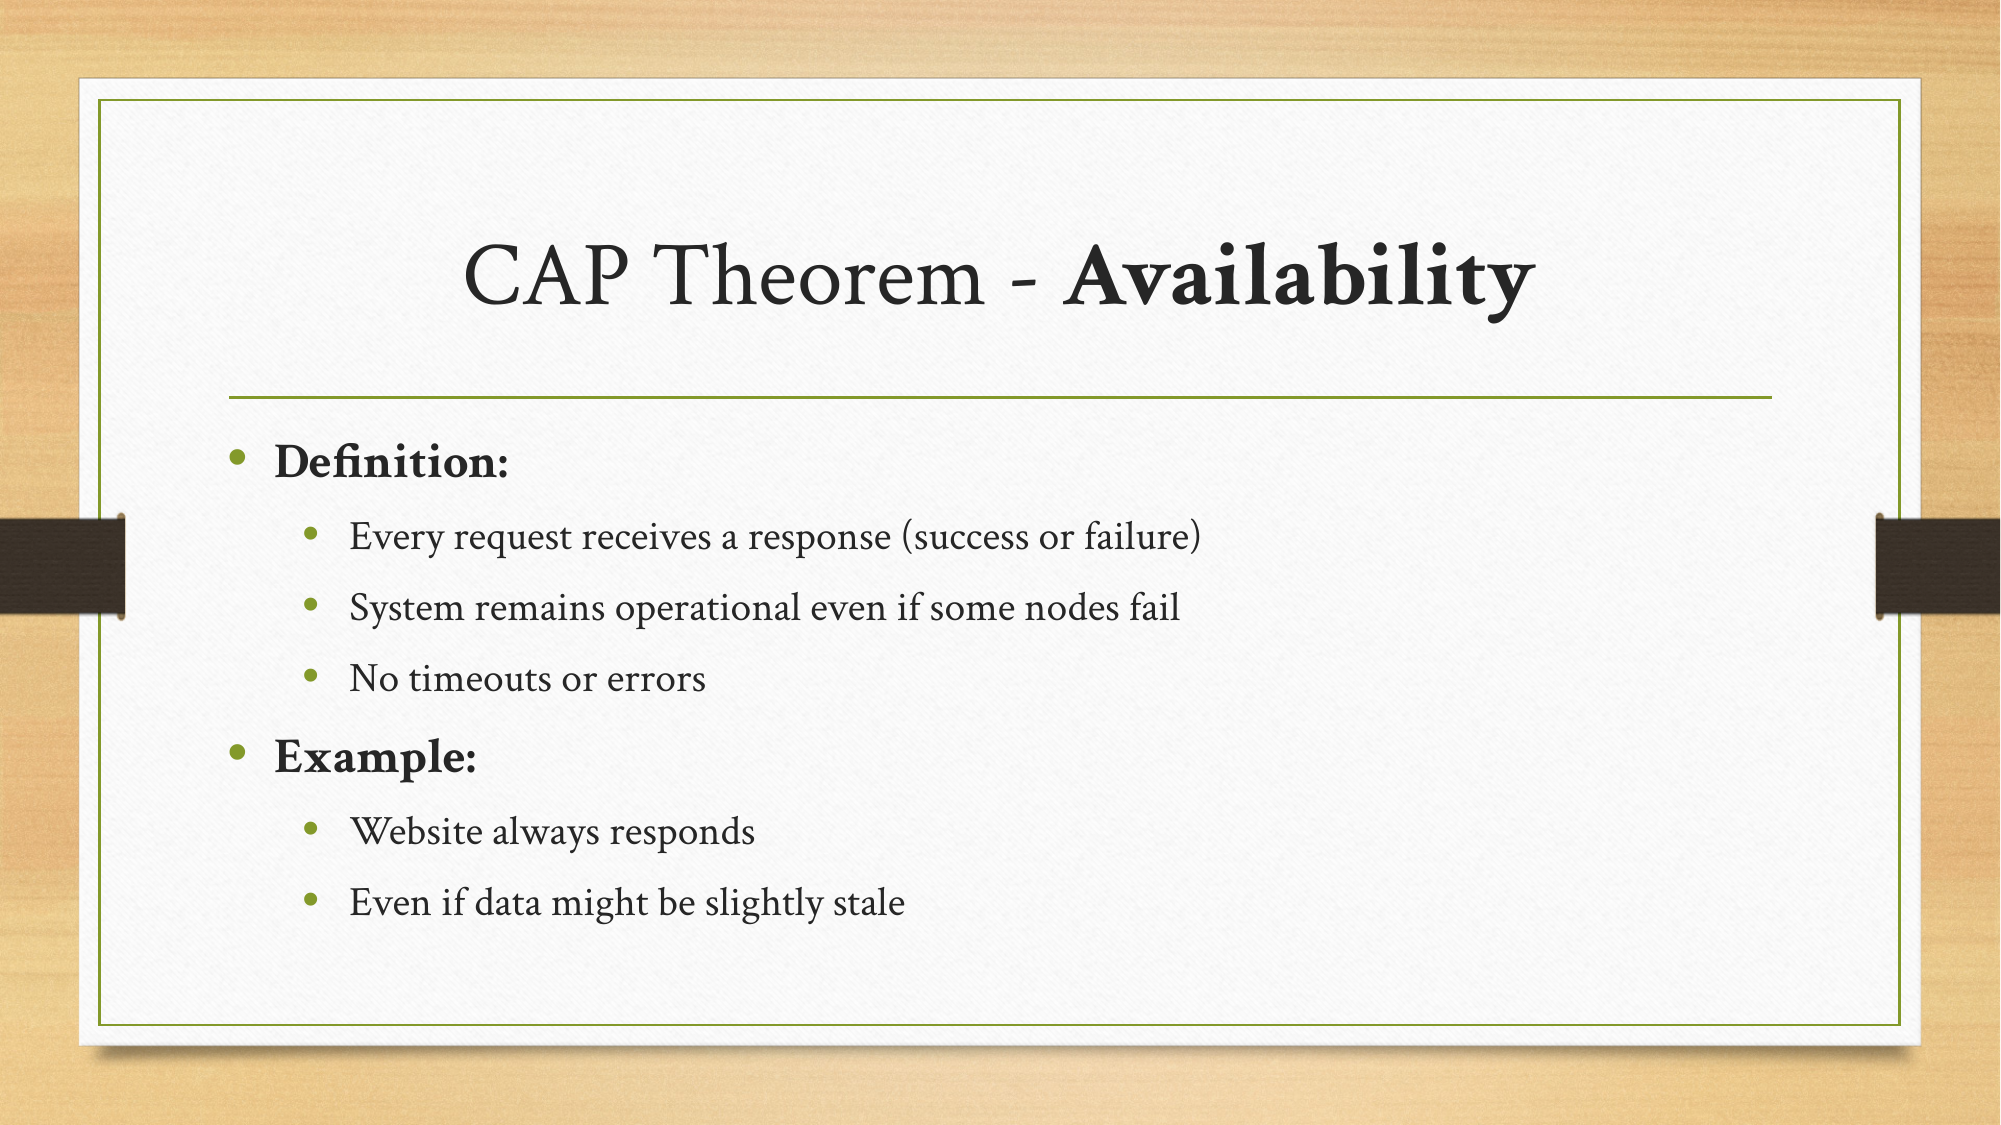

# CAP Theorem - Availability
Definition:
Every request receives a response (success or failure)
System remains operational even if some nodes fail
No timeouts or errors
Example:
Website always responds
Even if data might be slightly stale